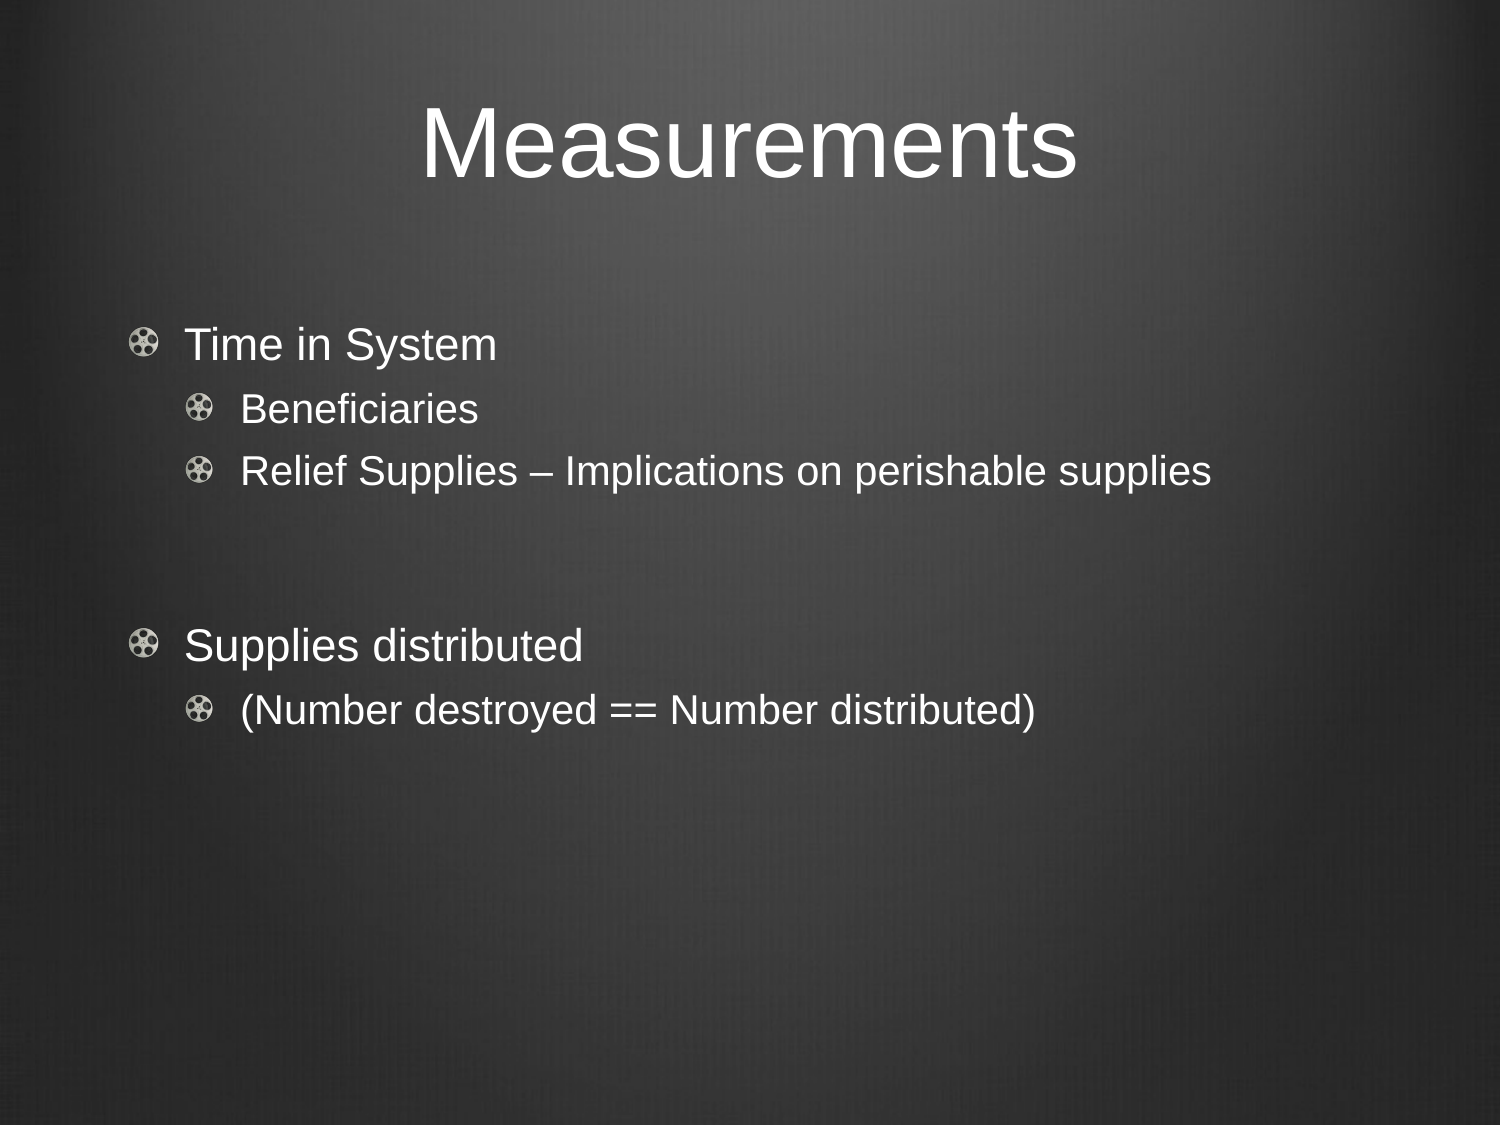

# Measurements
Time in System
Beneficiaries
Relief Supplies – Implications on perishable supplies

Supplies distributed
(Number destroyed == Number distributed)